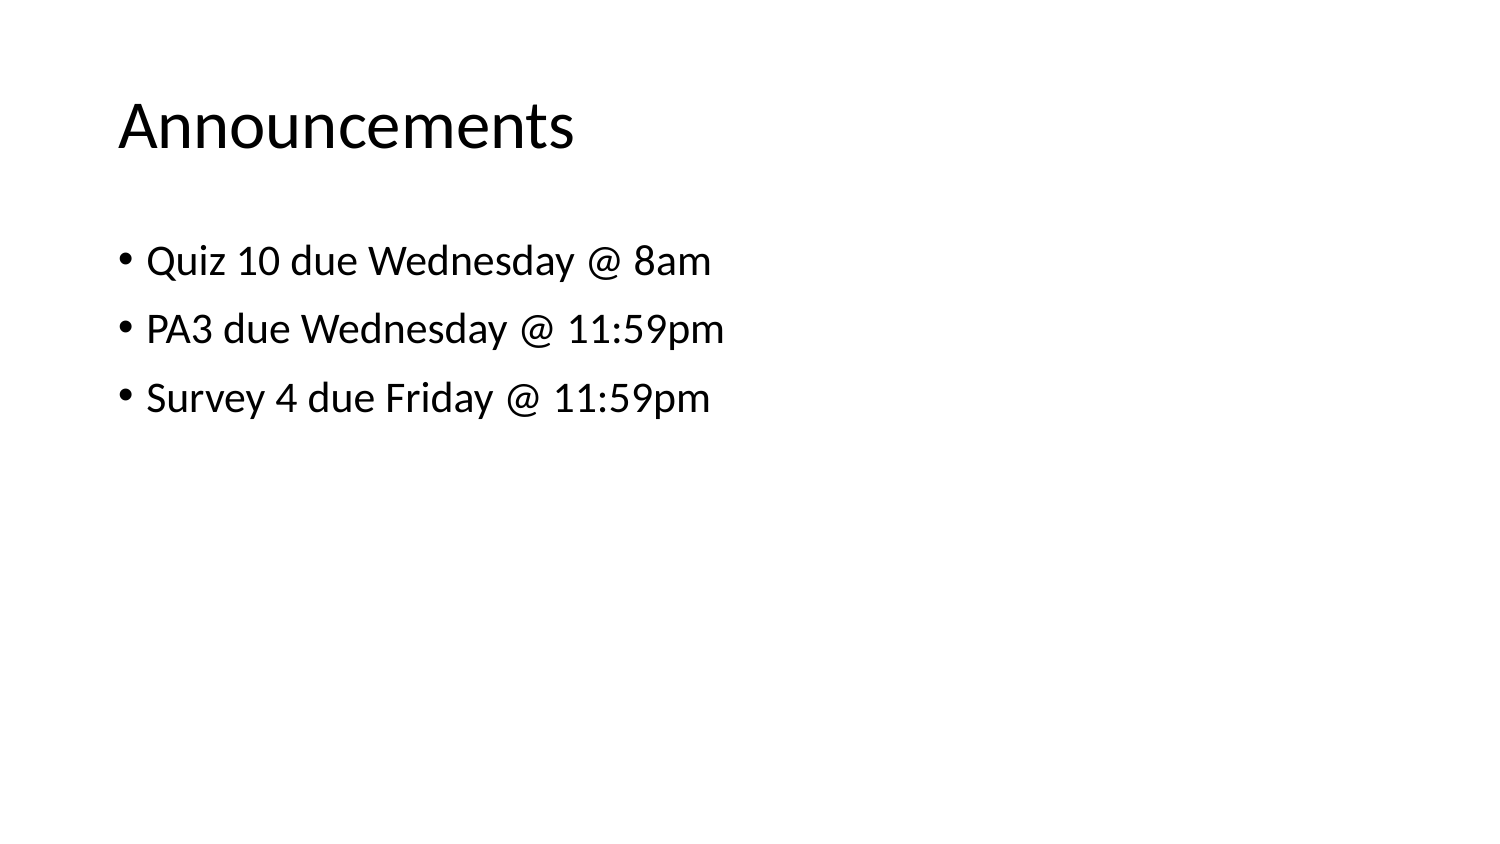

# Announcements
Quiz 10 due Wednesday @ 8am
PA3 due Wednesday @ 11:59pm
Survey 4 due Friday @ 11:59pm